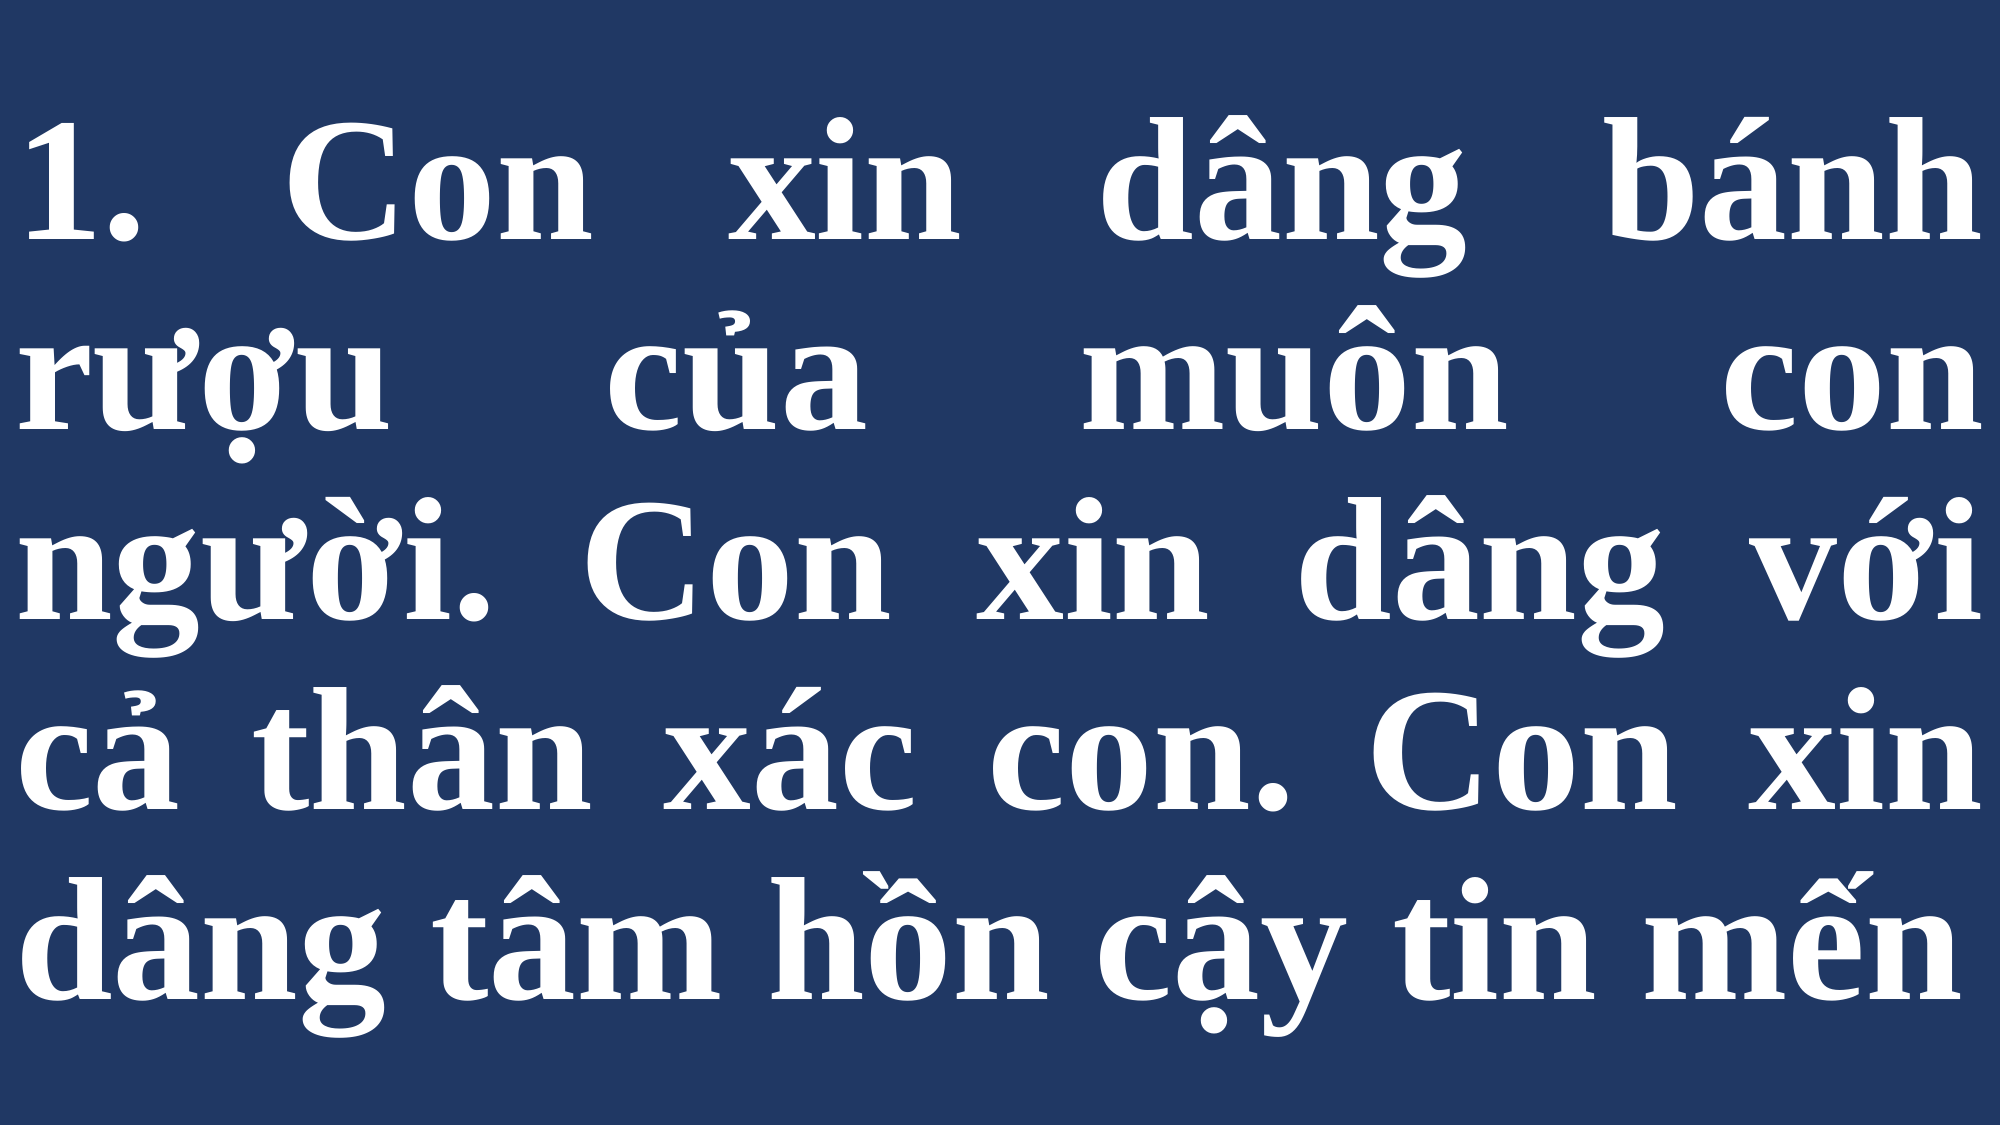

# 1. Con xin dâng bánh rượu của muôn con người. Con xin dâng với cả thân xác con. Con xin dâng tâm hồn cậy tin mến